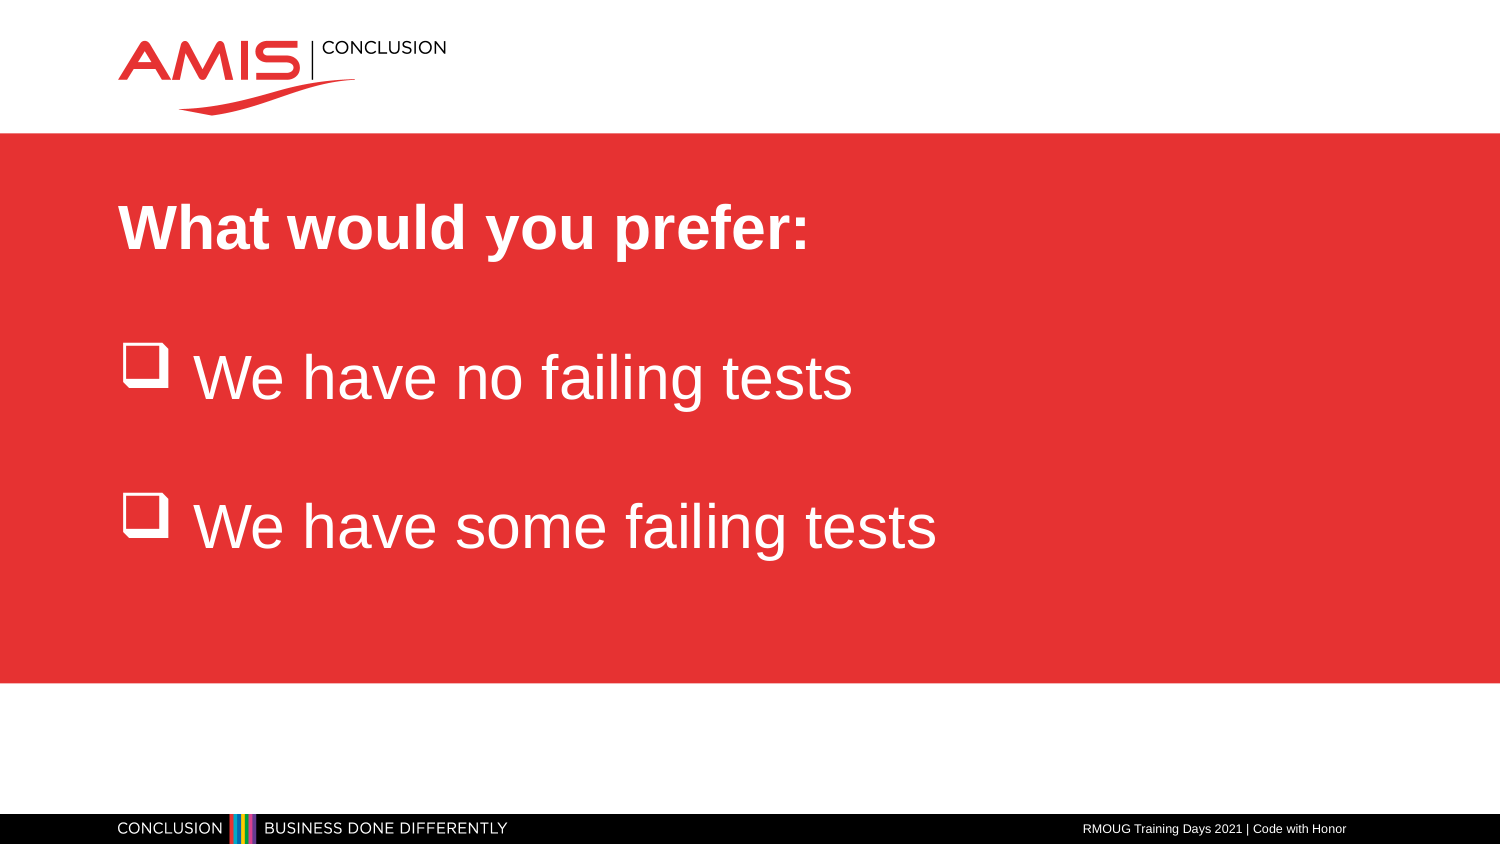

# What would you prefer:
We have no failing tests
We have some failing tests
RMOUG Training Days 2021 | Code with Honor